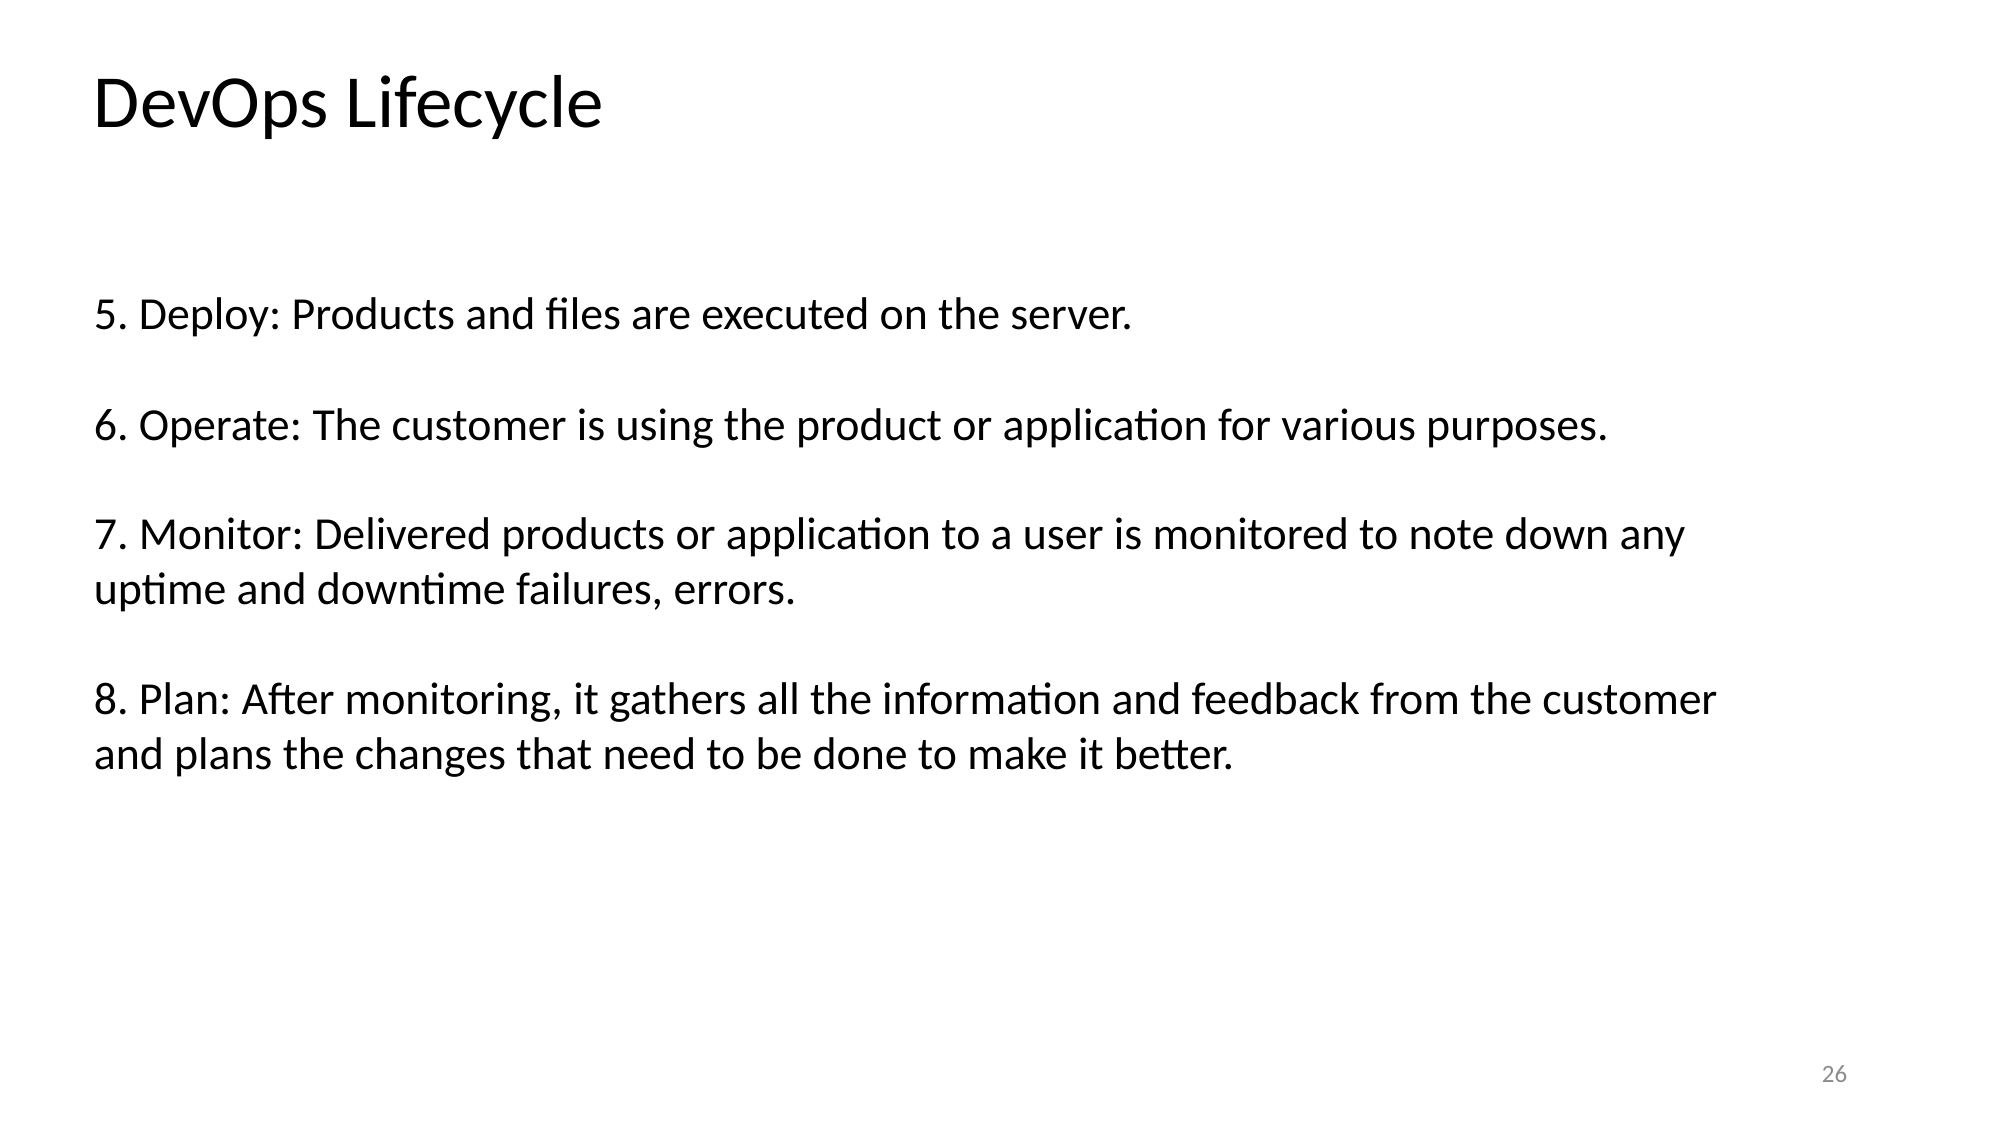

DevOps Lifecycle

5. Deploy: Products and files are executed on the server.

6. Operate: The customer is using the product or application for various purposes.

7. Monitor: Delivered products or application to a user is monitored to note down any uptime and downtime failures, errors.

8. Plan: After monitoring, it gathers all the information and feedback from the customer and plans the changes that need to be done to make it better.
26